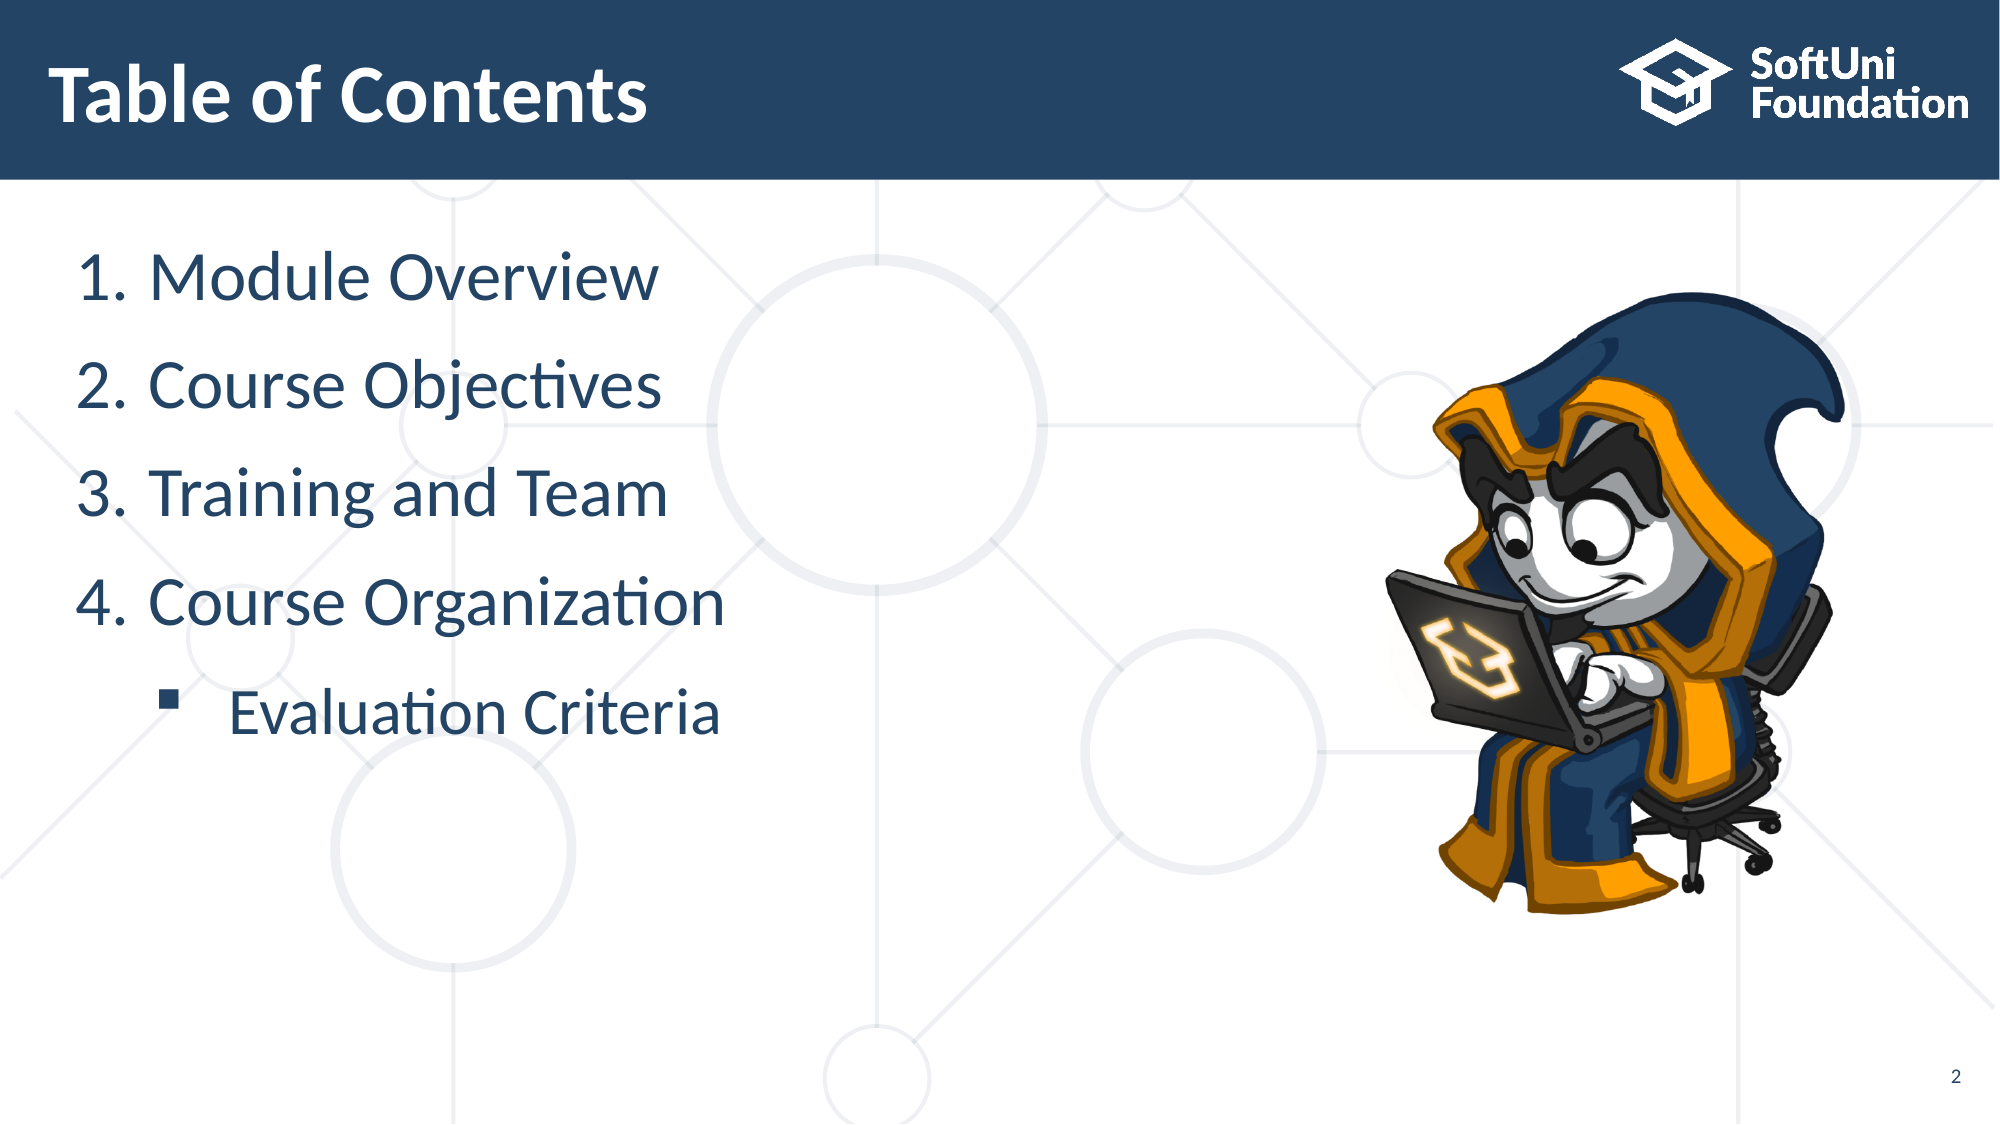

# Table of Contents
Module Overview
Course Objectives
Training and Team
Course Organization
Evaluation Criteria
2